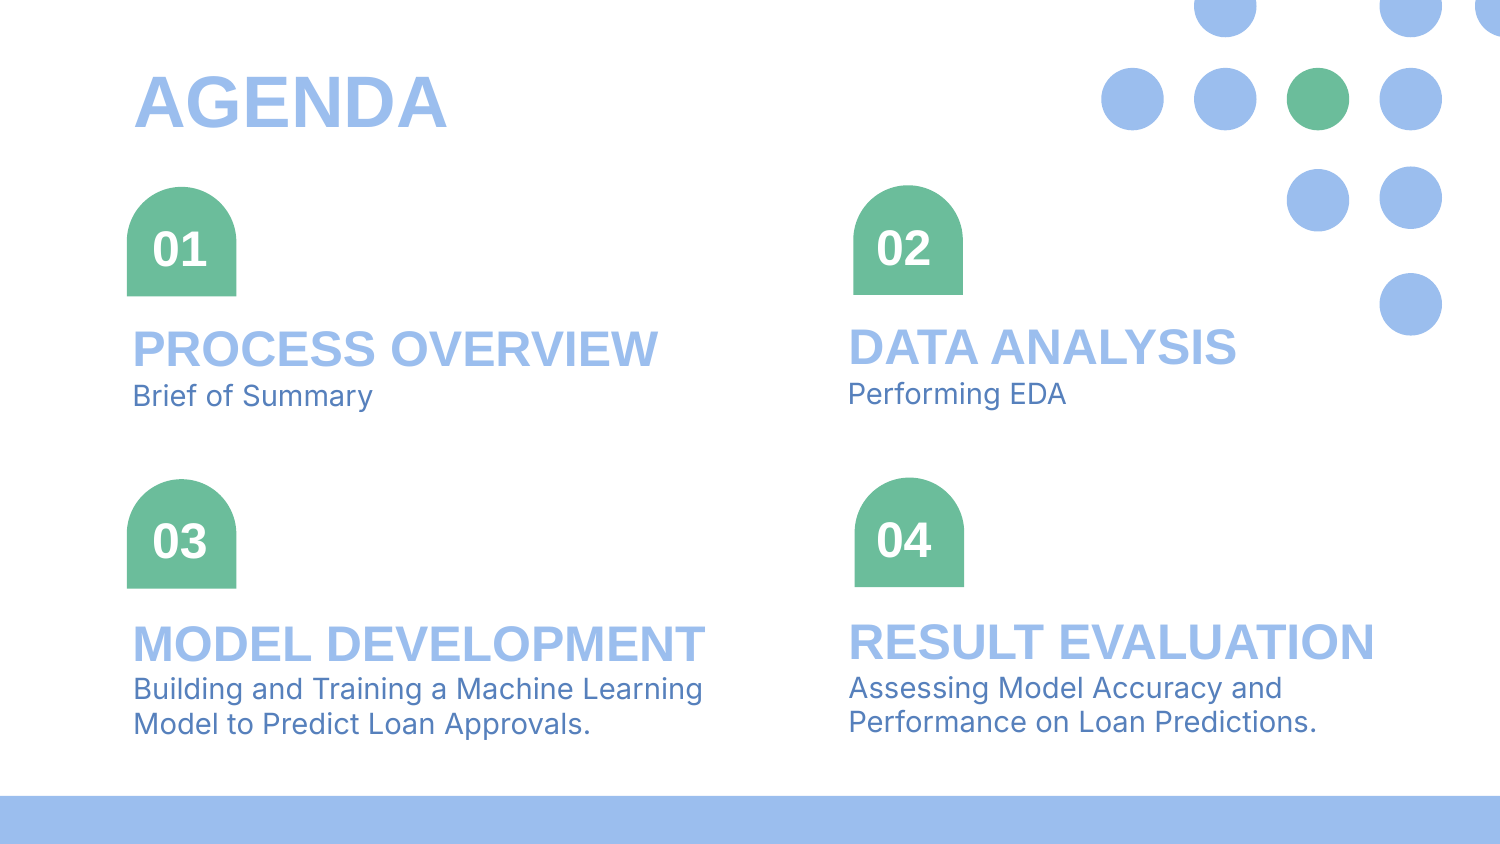

AGENDA

02
# 01
DATA ANALYSIS
PROCESS OVERVIEW
Performing EDA
Brief of Summary

04
03
RESULT EVALUATION
MODEL DEVELOPMENT
Assessing Model Accuracy and Performance on Loan Predictions.
Building and Training a Machine Learning Model to Predict Loan Approvals.